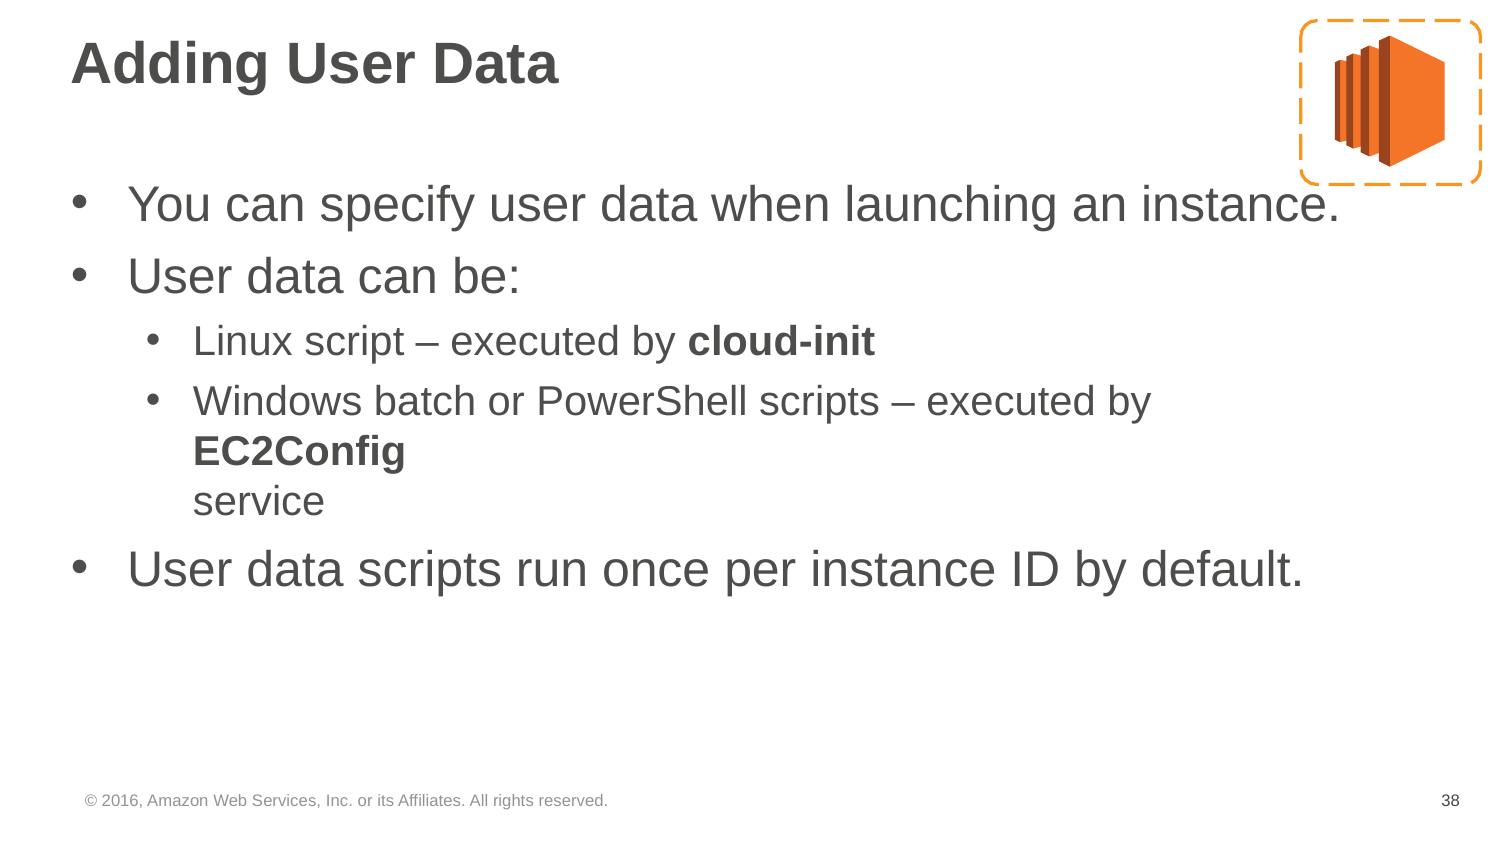

# Adding User Data
You can specify user data when launching an instance.
User data can be:
Linux script – executed by cloud-init
Windows batch or PowerShell scripts – executed by EC2Config
service
User data scripts run once per instance ID by default.
© 2016, Amazon Web Services, Inc. or its Affiliates. All rights reserved.
38